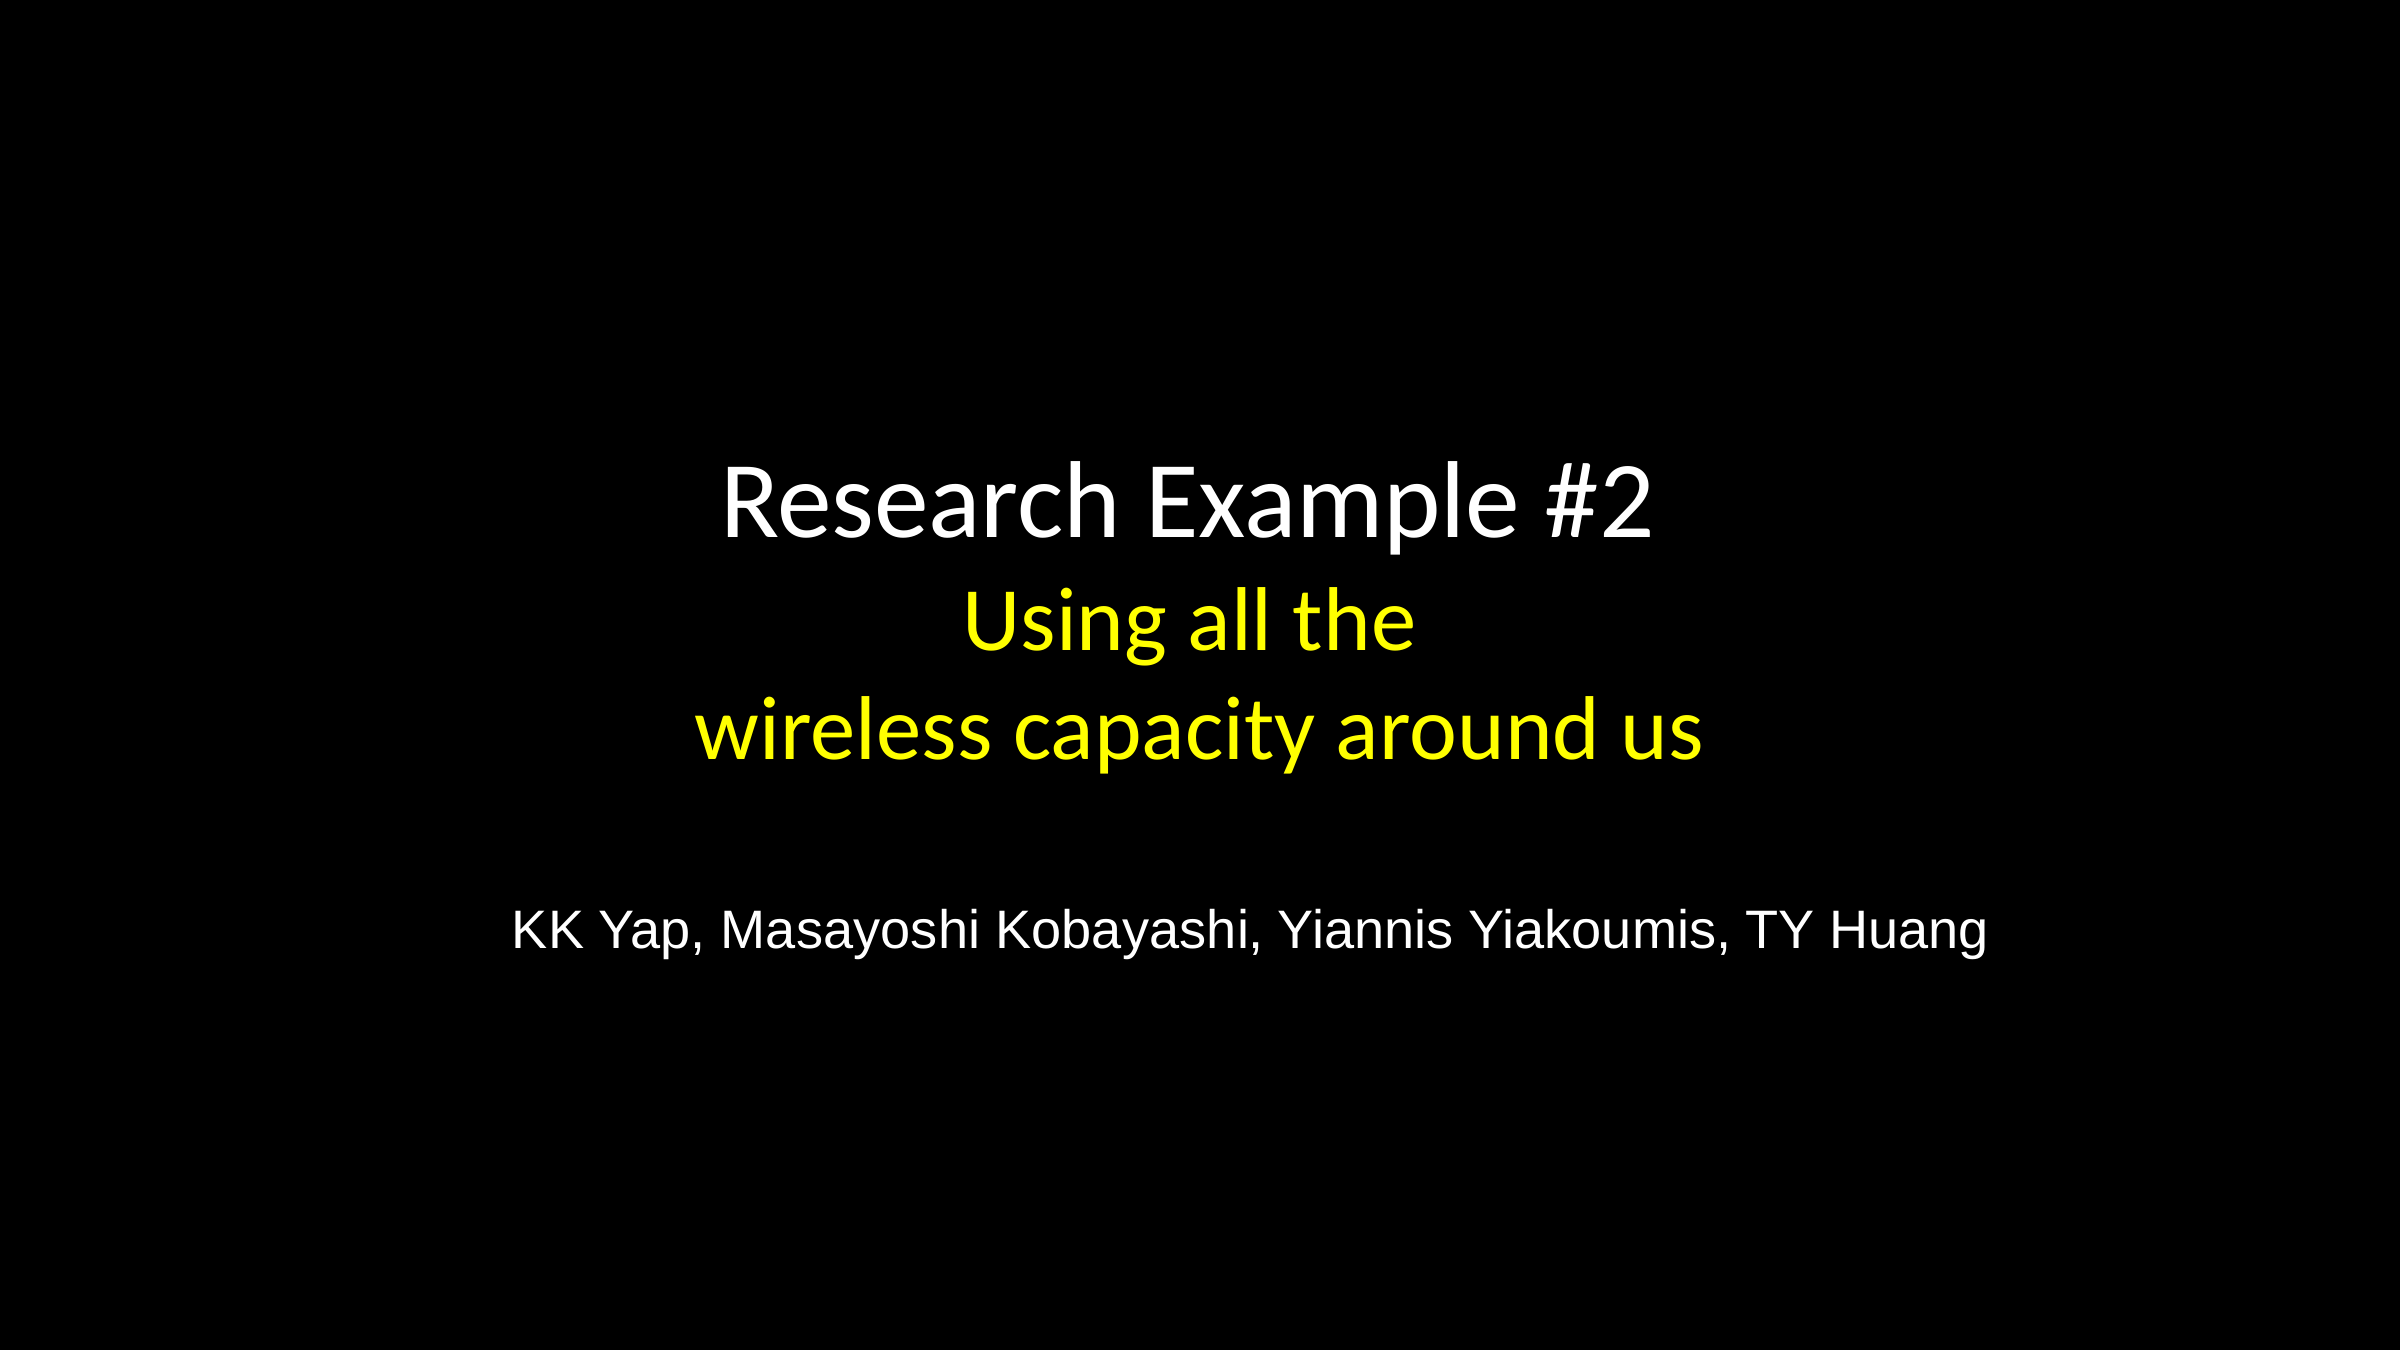

Research Example #2
Using all the
wireless capacity around us
KK Yap, Masayoshi Kobayashi, Yiannis Yiakoumis, TY Huang